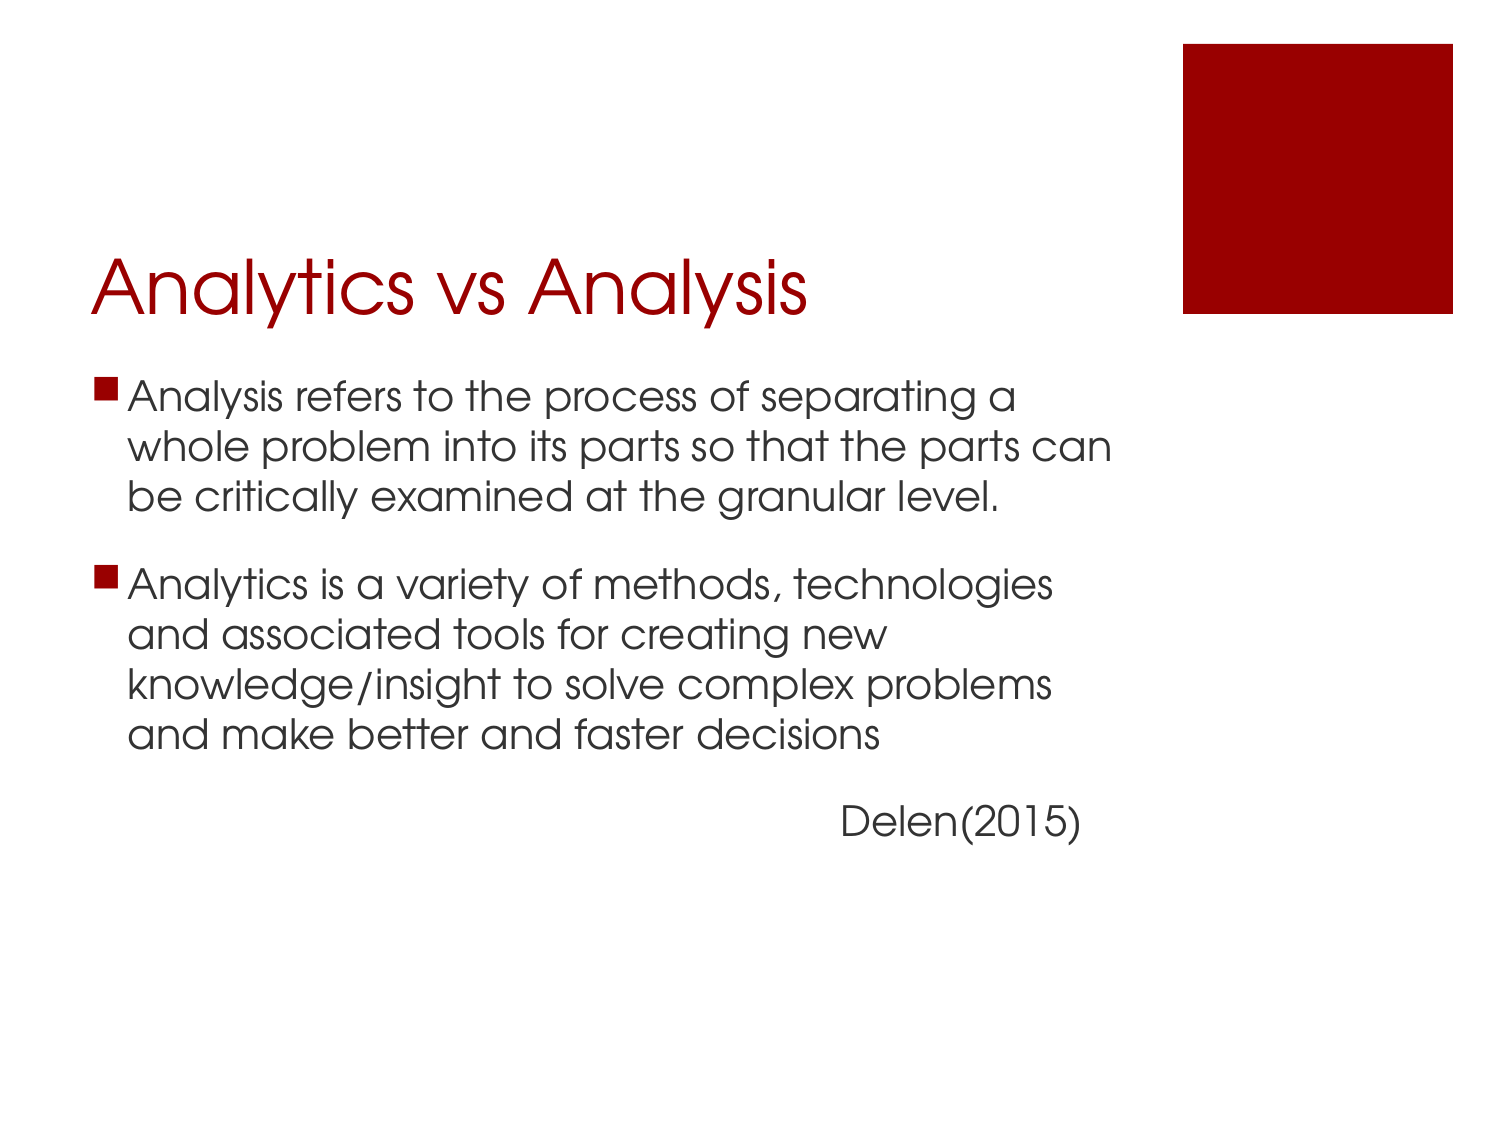

# Analytics vs Analysis
Analysis refers to the process of separating a whole problem into its parts so that the parts can be critically examined at the granular level.
Analytics is a variety of methods, technologies and associated tools for creating new knowledge/insight to solve complex problems and make better and faster decisions
					Delen(2015)